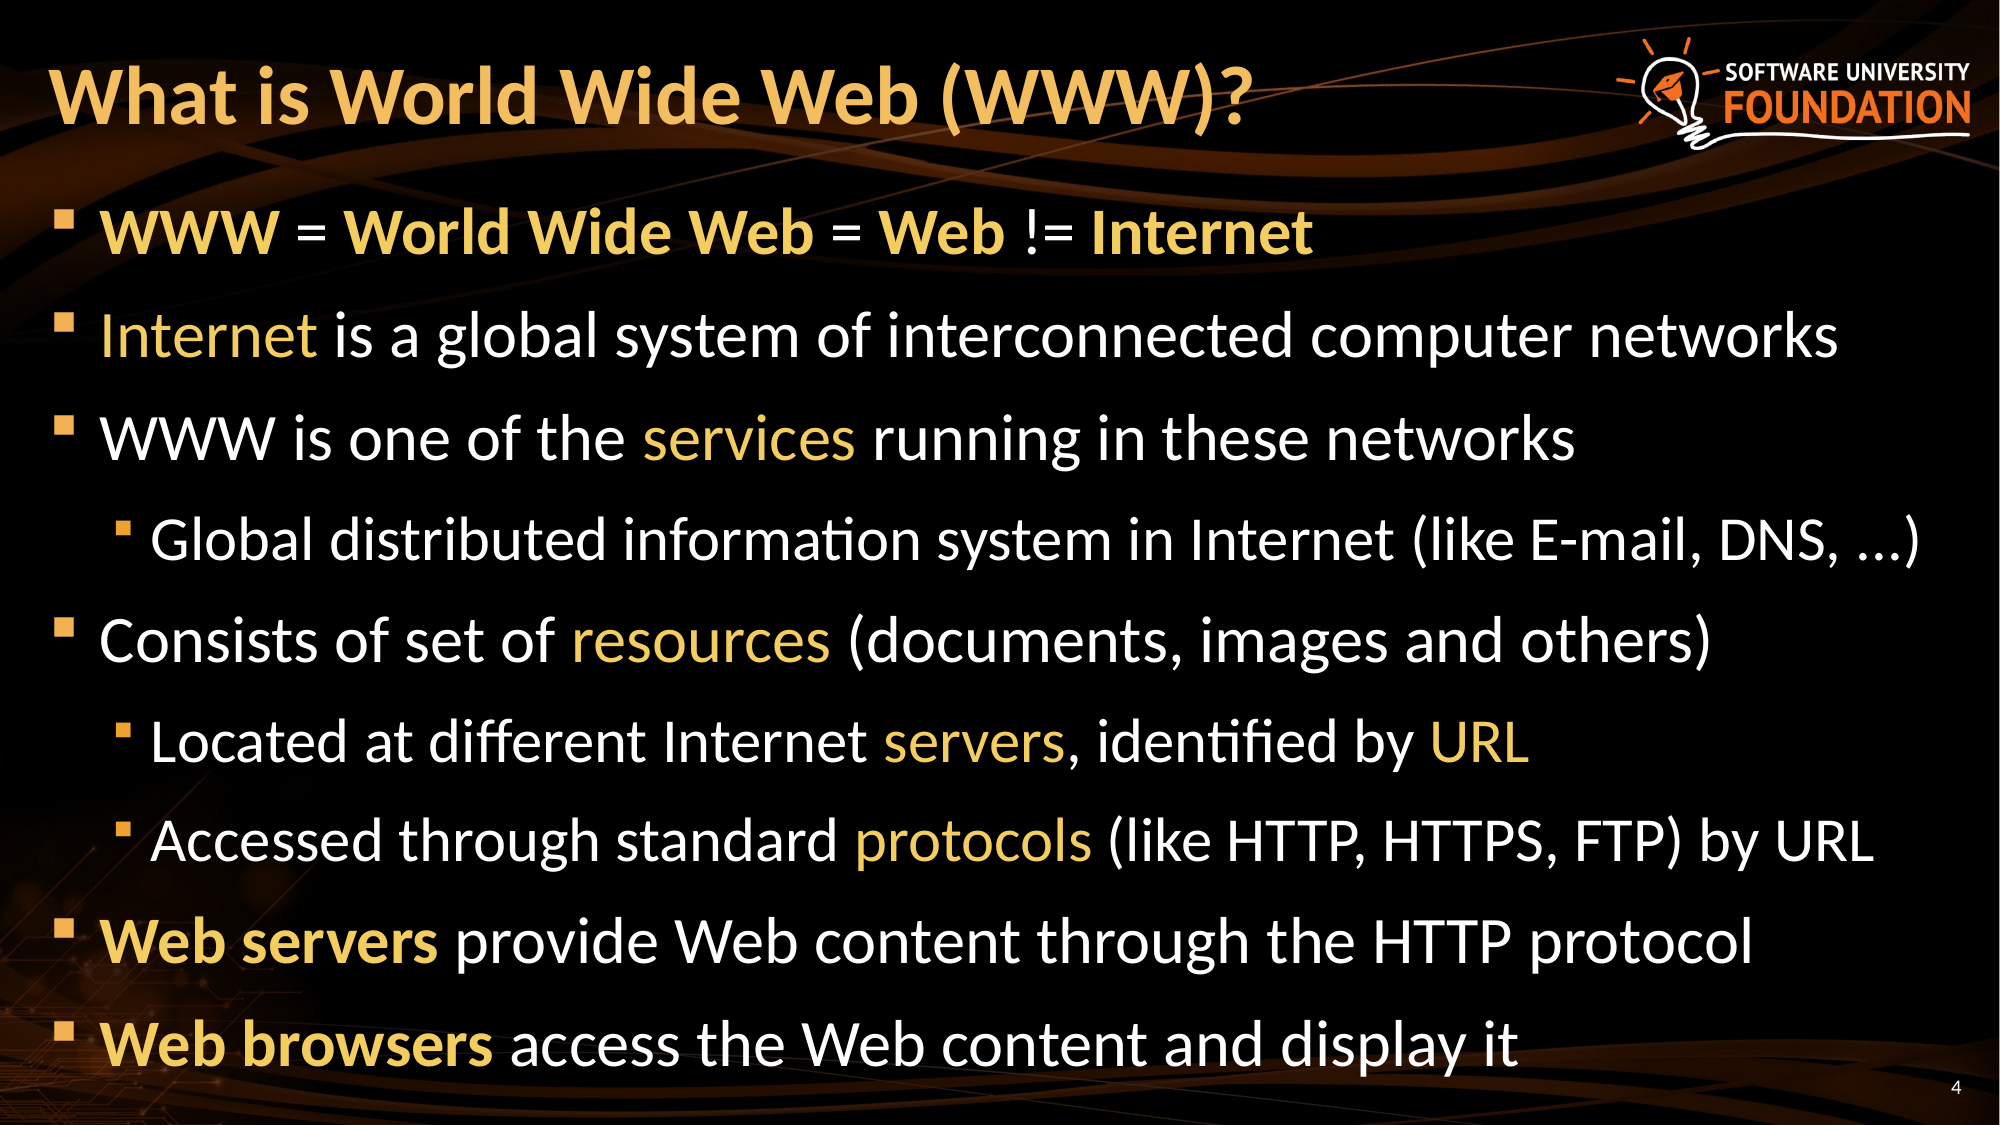

# What is World Wide Web (WWW)?
WWW = World Wide Web = Web != Internet
Internet is a global system of interconnected computer networks
WWW is one of the services running in these networks
Global distributed information system in Internet (like E-mail, DNS, ...)
Consists of set of resources (documents, images and others)
Located at different Internet servers, identified by URL
Accessed through standard protocols (like HTTP, HTTPS, FTP) by URL
Web servers provide Web content through the HTTP protocol
Web browsers access the Web content and display it
4